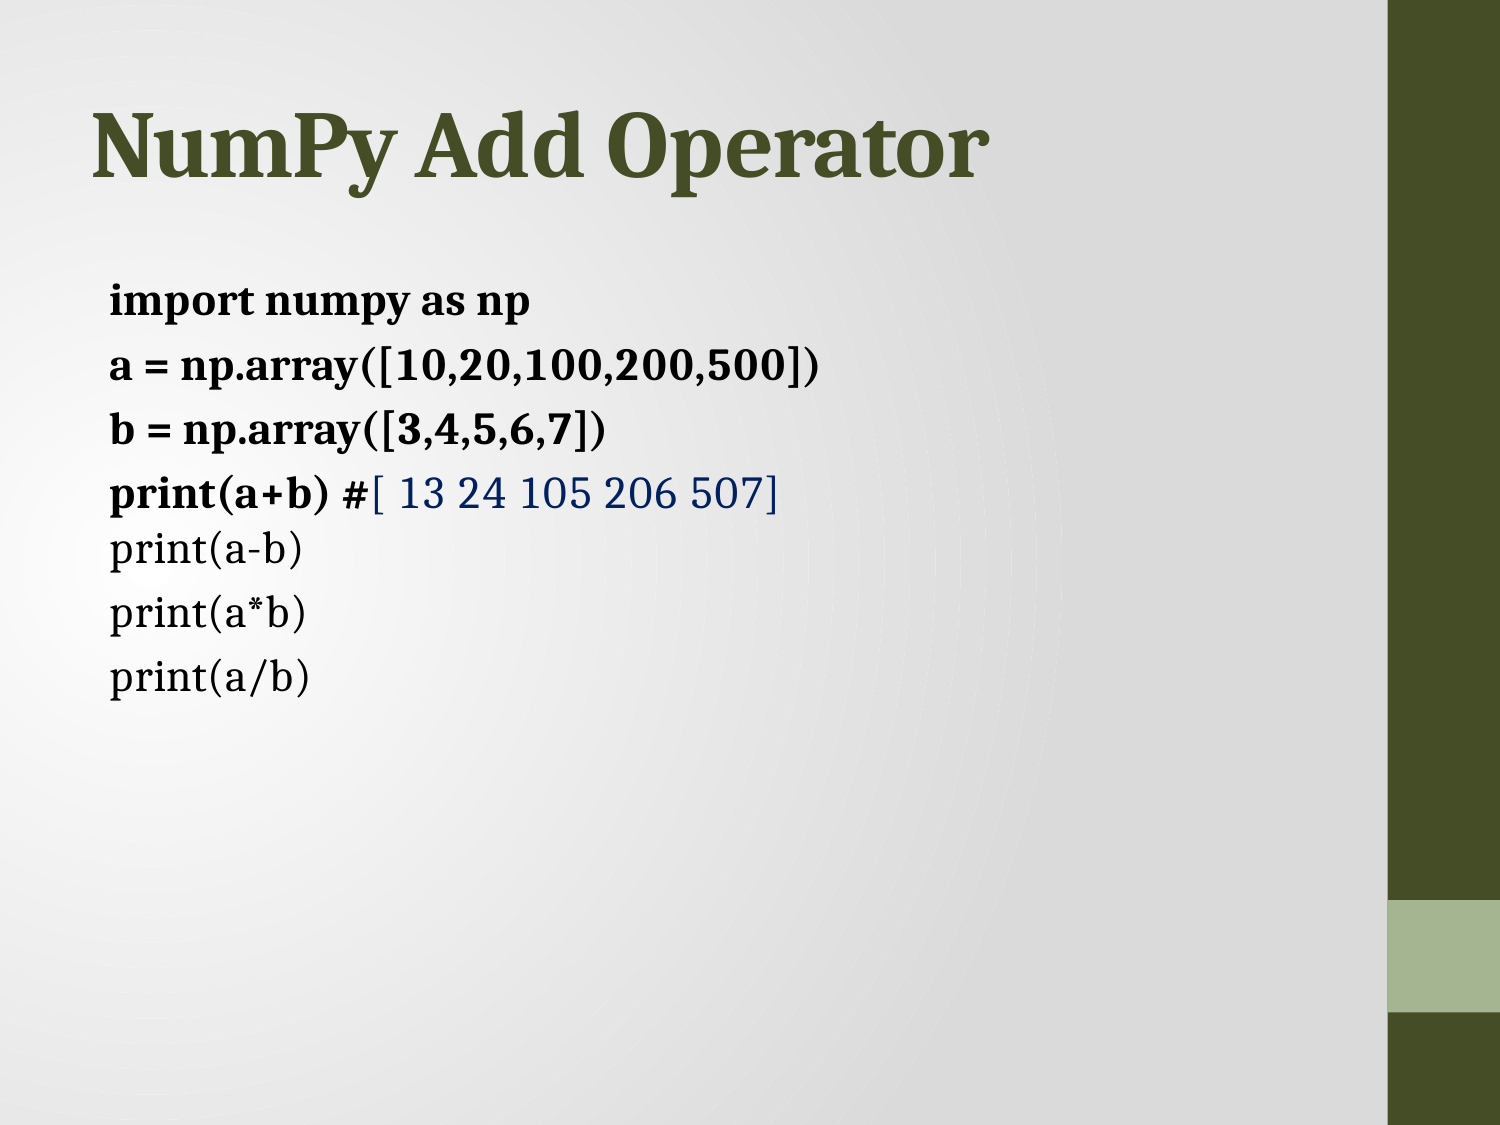

# NumPy Add Operator
import numpy as np
a = np.array([10,20,100,200,500])
b = np.array([3,4,5,6,7])
print(a+b) #[ 13 24 105 206 507]
print(a-b)
print(a*b)
print(a/b)